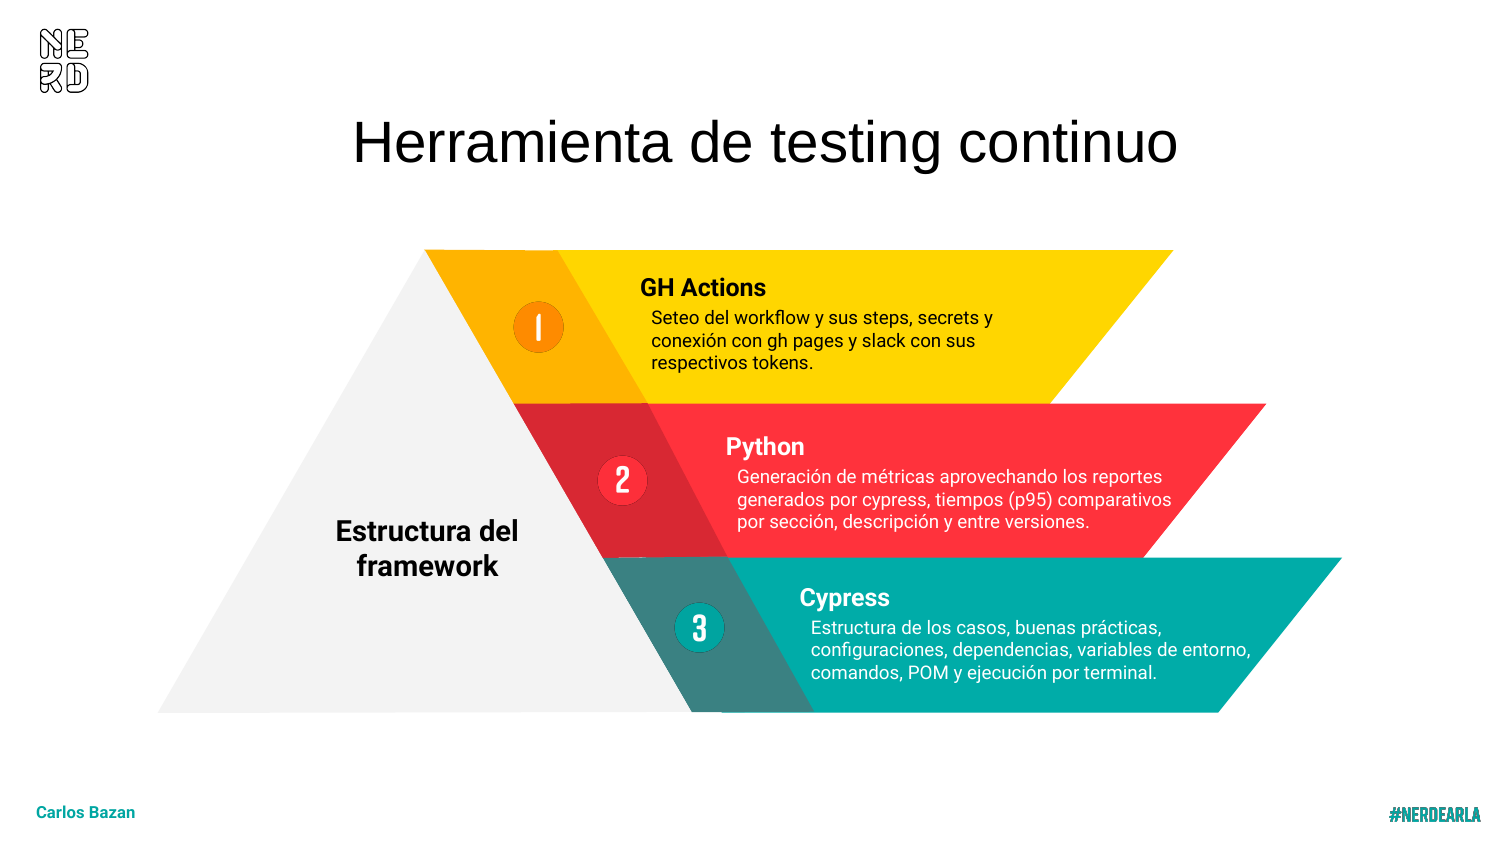

Herramienta de testing continuo
GH Actions
Seteo del workflow y sus steps, secrets y conexión con gh pages y slack con sus respectivos tokens.
Python
Generación de métricas aprovechando los reportes generados por cypress, tiempos (p95) comparativos por sección, descripción y entre versiones.
Estructura del framework
Cypress
Estructura de los casos, buenas prácticas, configuraciones, dependencias, variables de entorno, comandos, POM y ejecución por terminal.
Carlos Bazan